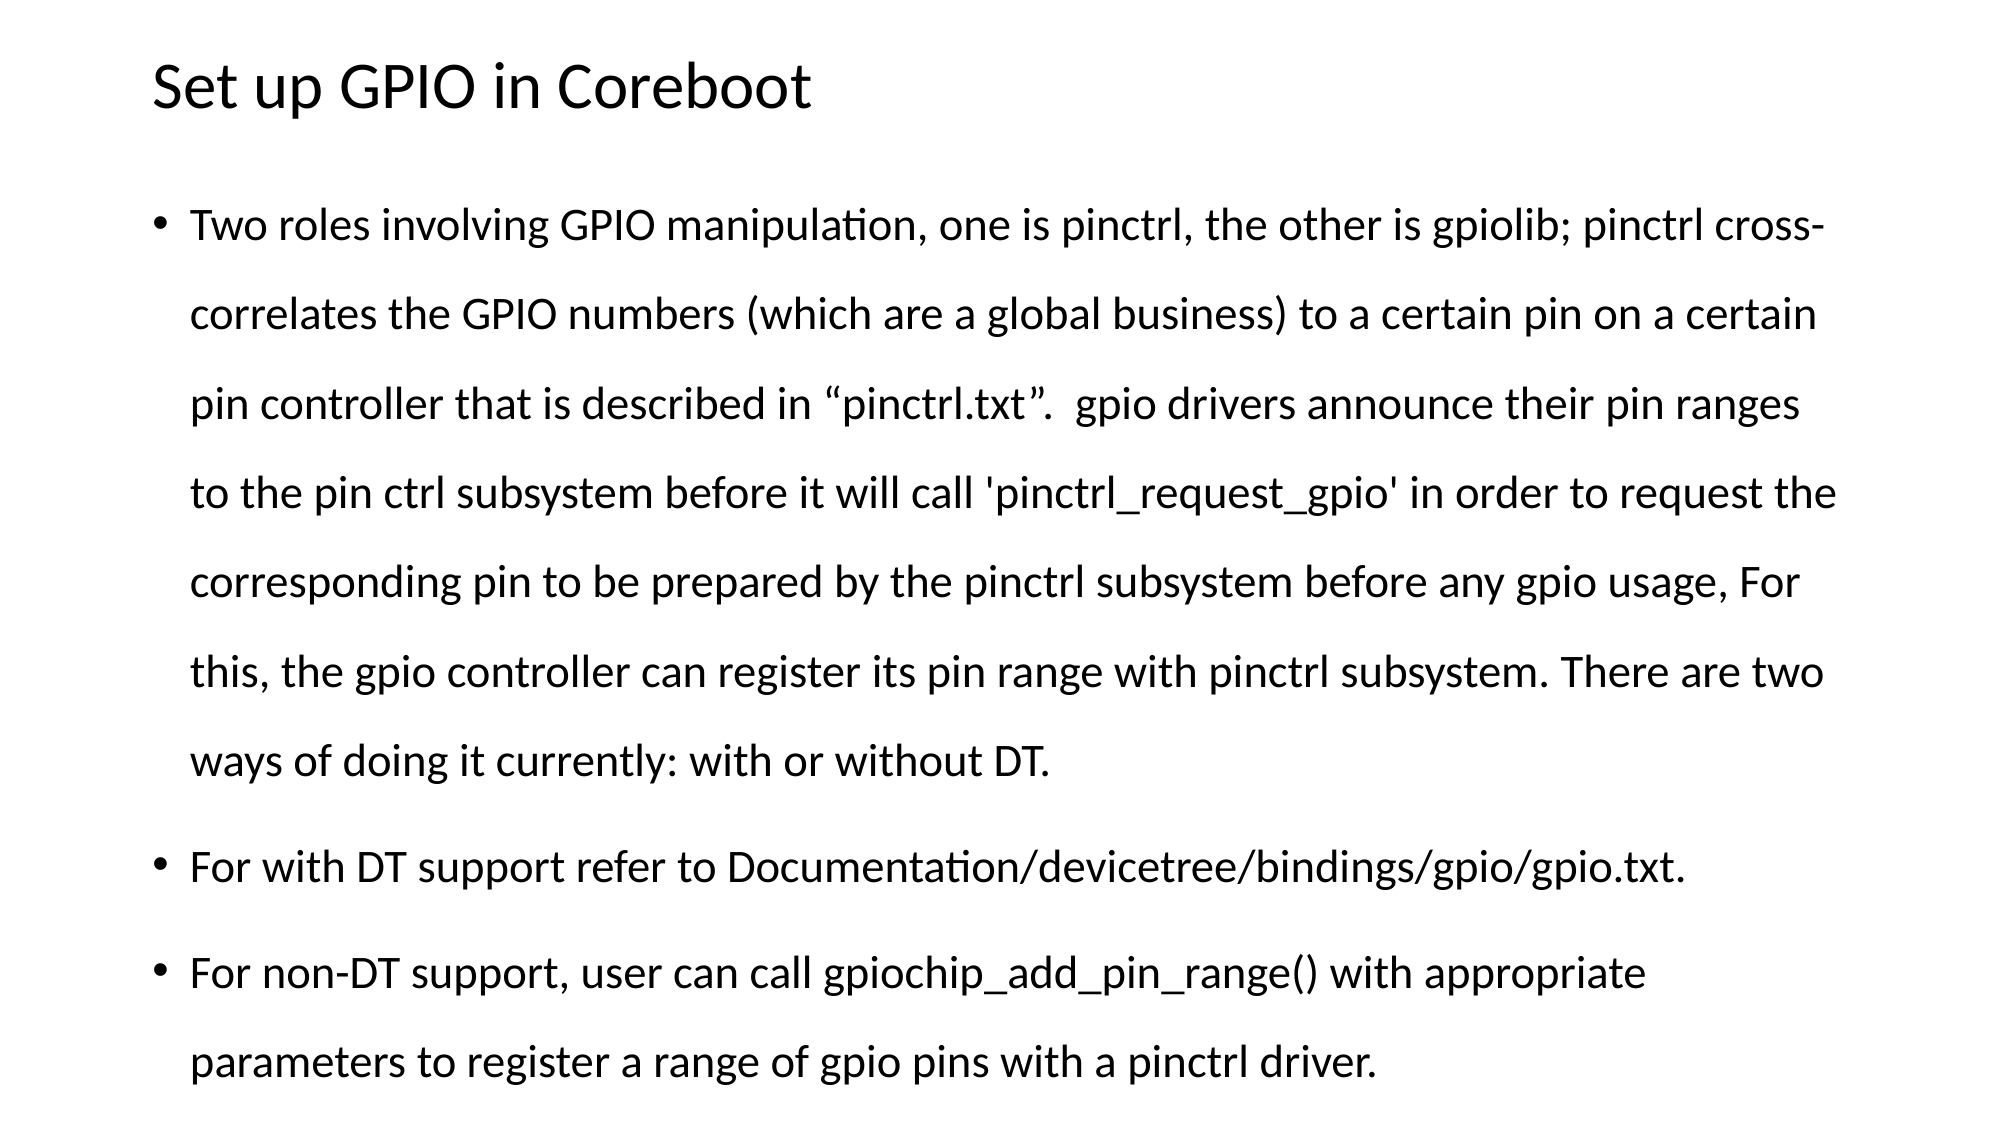

# Set up GPIO in Coreboot
Two roles involving GPIO manipulation, one is pinctrl, the other is gpiolib; pinctrl cross-correlates the GPIO numbers (which are a global business) to a certain pin on a certain pin controller that is described in “pinctrl.txt”.  gpio drivers announce their pin ranges to the pin ctrl subsystem before it will call 'pinctrl_request_gpio' in order to request the corresponding pin to be prepared by the pinctrl subsystem before any gpio usage, For this, the gpio controller can register its pin range with pinctrl subsystem. There are two ways of doing it currently: with or without DT.
For with DT support refer to Documentation/devicetree/bindings/gpio/gpio.txt.
For non-DT support, user can call gpiochip_add_pin_range() with appropriate parameters to register a range of gpio pins with a pinctrl driver.